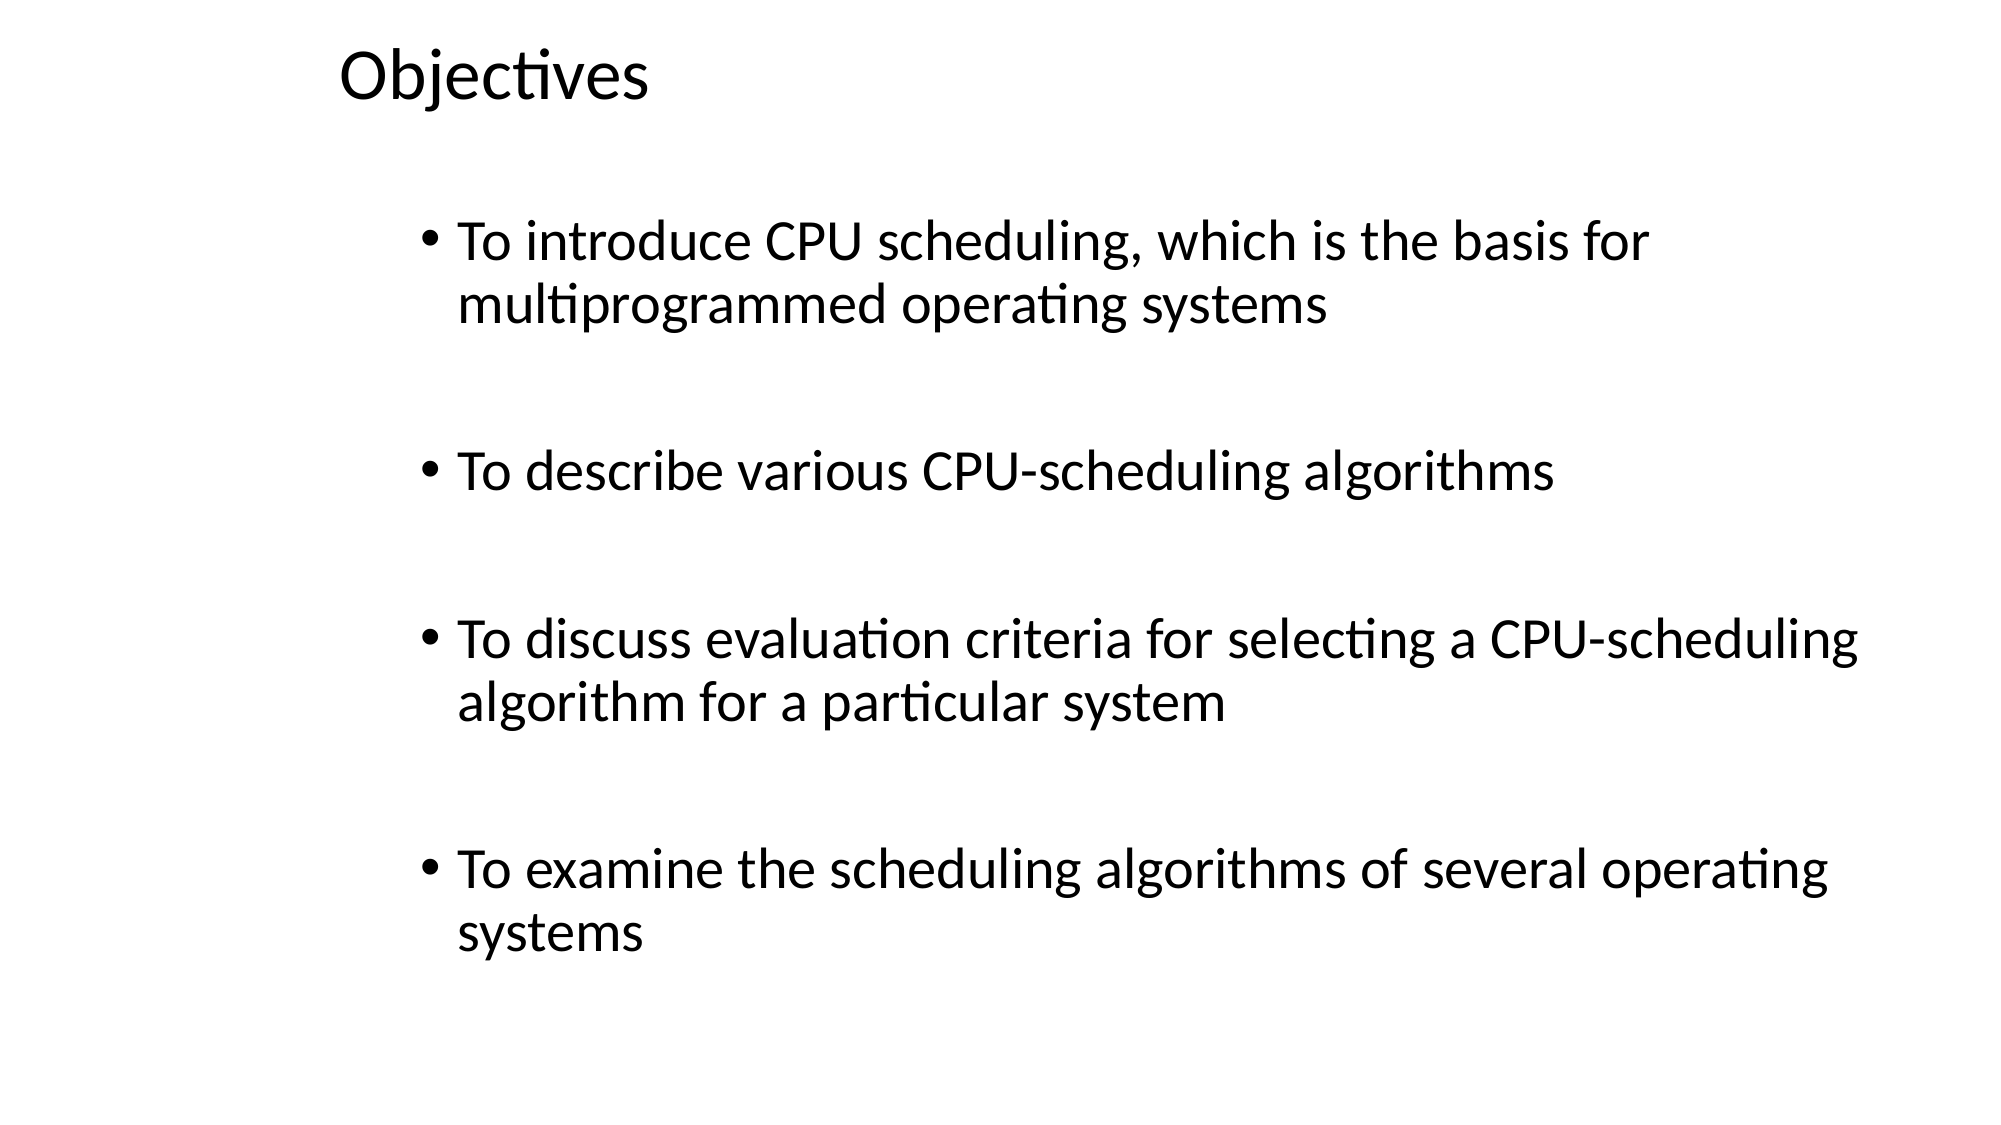

# Objectives
To introduce CPU scheduling, which is the basis for multiprogrammed operating systems

To describe various CPU-scheduling algorithms

To discuss evaluation criteria for selecting a CPU-scheduling algorithm for a particular system

To examine the scheduling algorithms of several operating systems